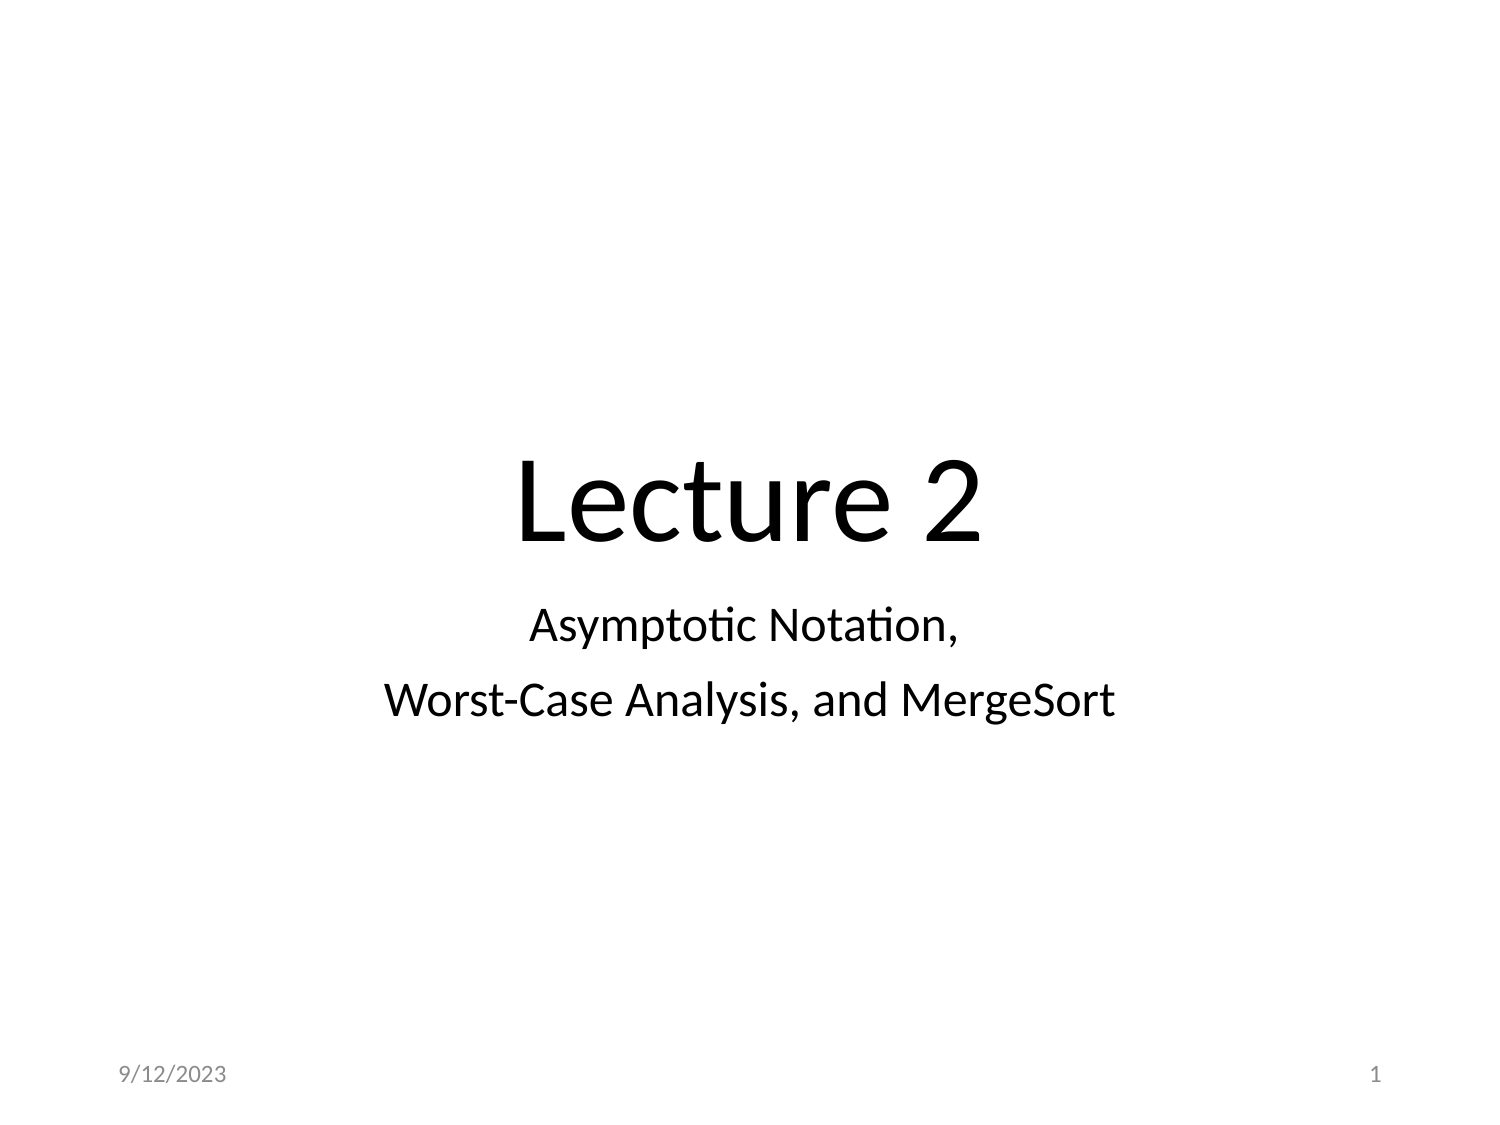

# Lecture 2
Asymptotic Notation,
Worst-Case Analysis, and MergeSort
9/12/2023
1